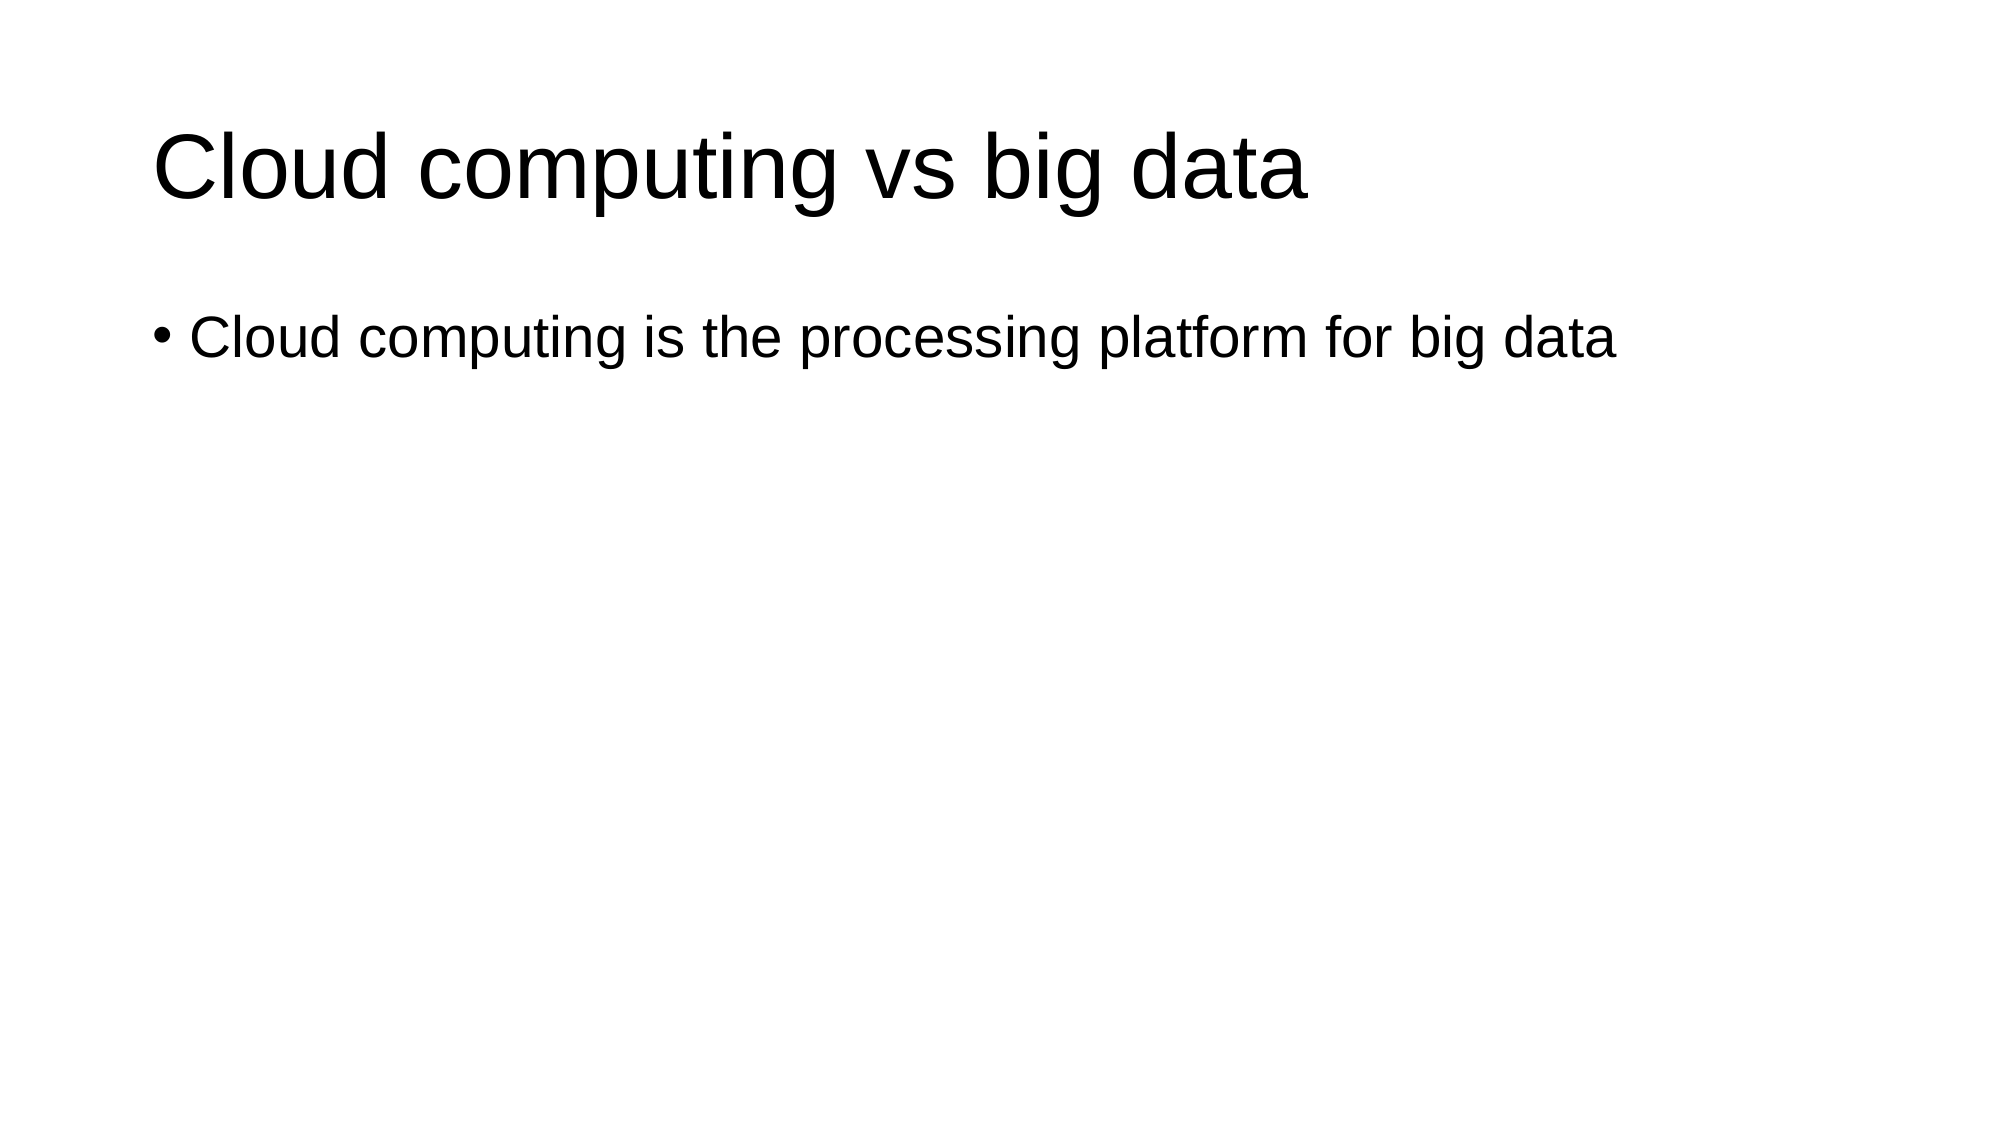

# Cloud computing vs big data
Cloud computing is the processing platform for big data